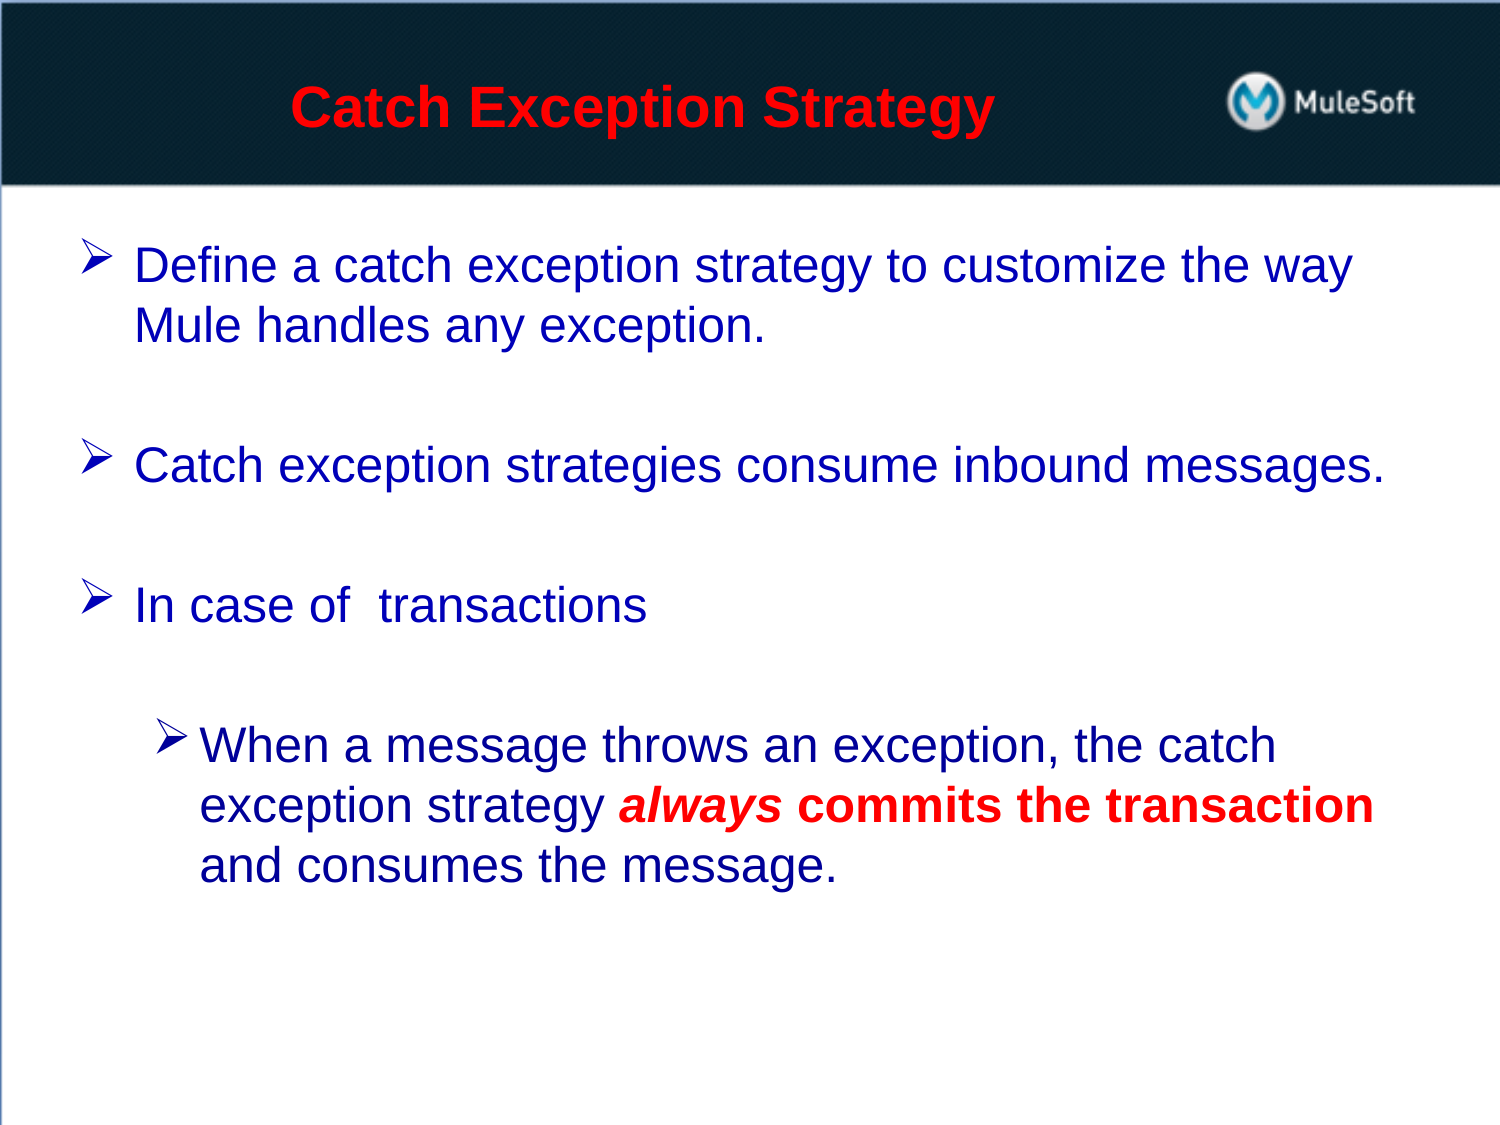

# Catch Exception Strategy
Define a catch exception strategy to customize the way Mule handles any exception.

Catch exception strategies consume inbound messages.

In case of  transactions

When a message throws an exception, the catch exception strategy always commits the transaction and consumes the message.